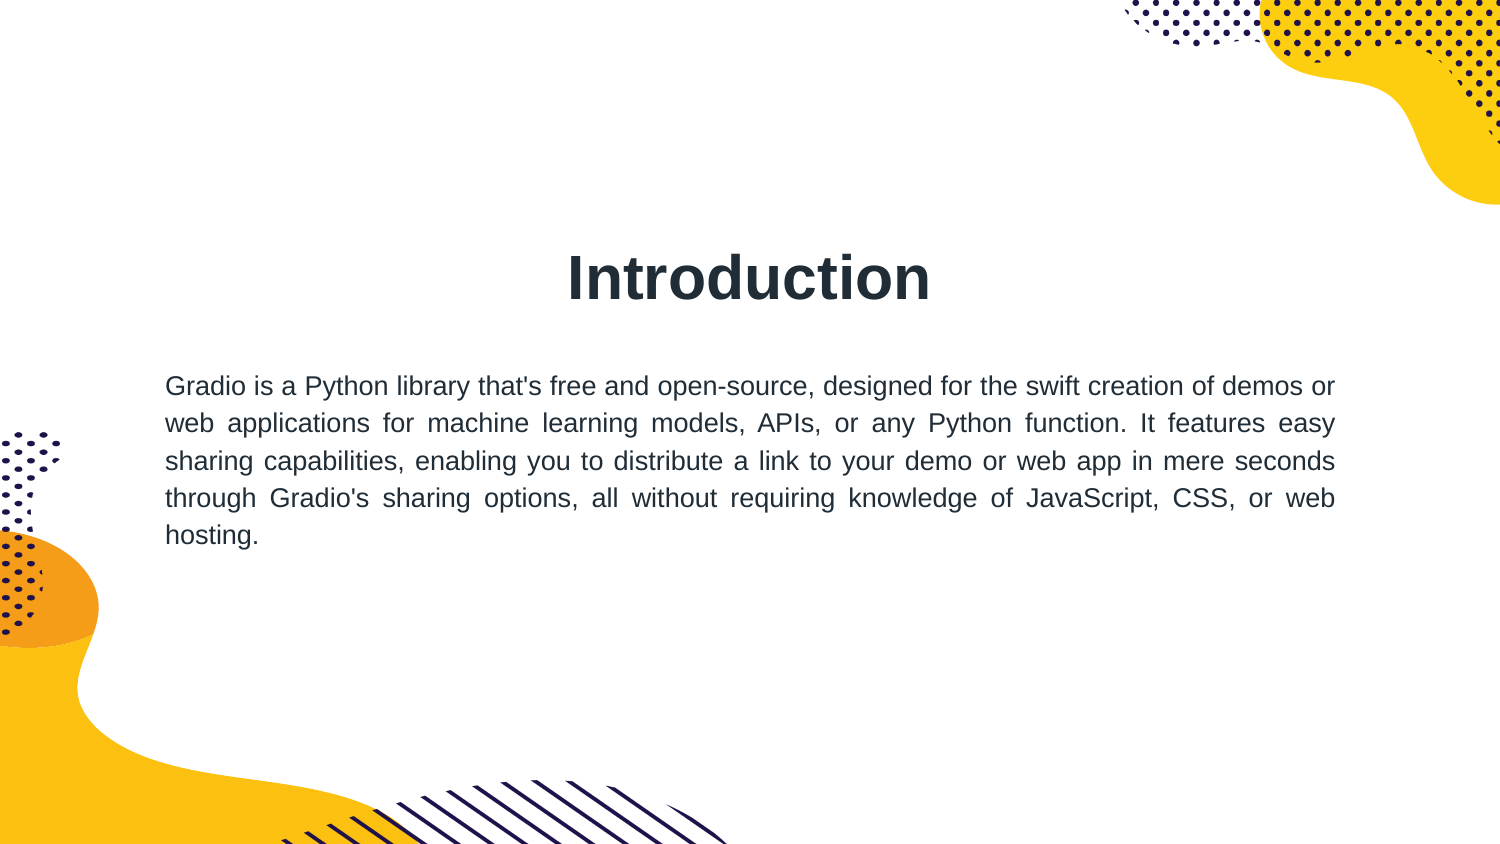

# Introduction
Gradio is a Python library that's free and open-source, designed for the swift creation of demos or web applications for machine learning models, APIs, or any Python function. It features easy sharing capabilities, enabling you to distribute a link to your demo or web app in mere seconds through Gradio's sharing options, all without requiring knowledge of JavaScript, CSS, or web hosting.